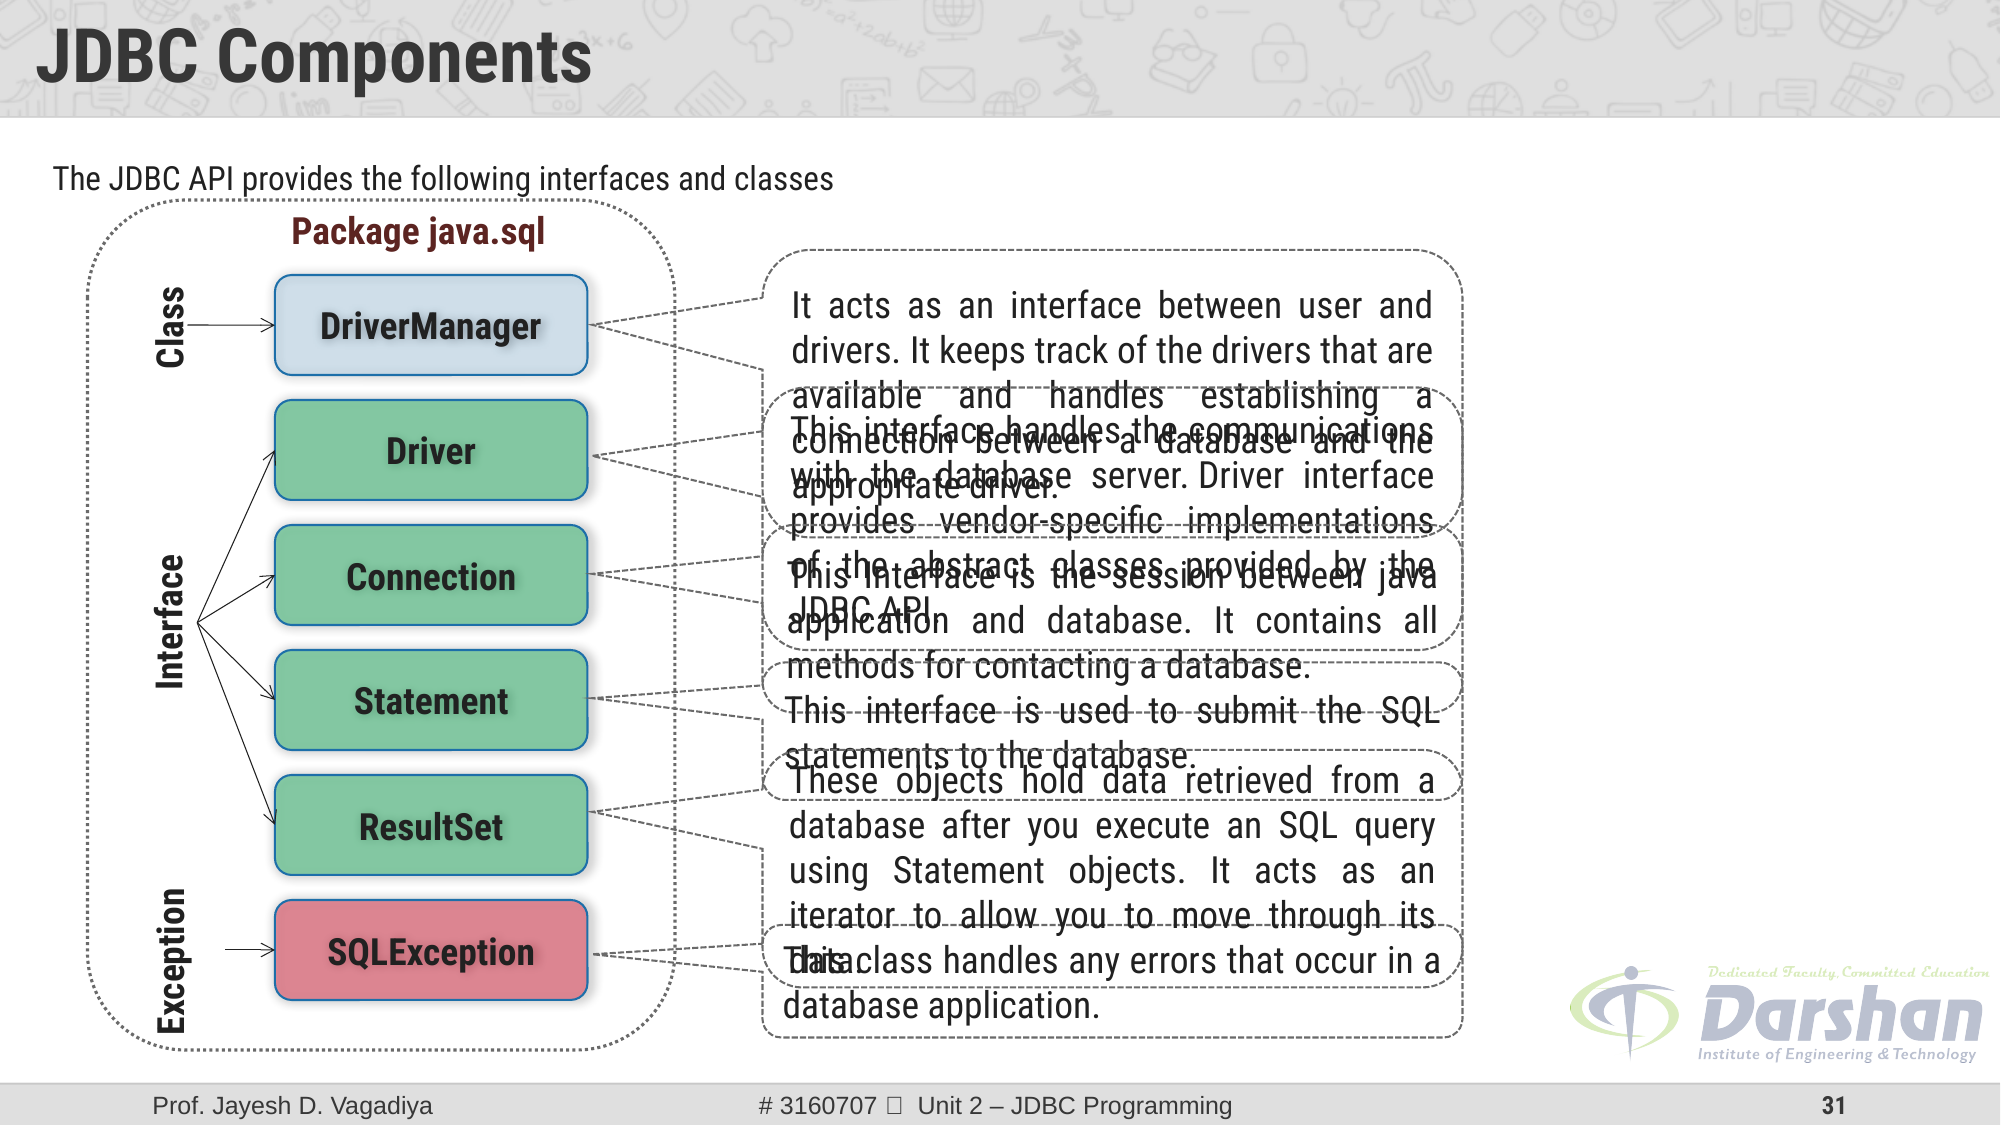

# JDBC Components

The JDBC API provides the following interfaces and classes

Package java.sql
It acts as an interface between user and drivers. It keeps track of the drivers that are available and handles establishing a connection between a database and the appropriate driver.
DriverManager
Class
This interface handles the communications with the database server. Driver interface provides vendor-specific implementations of the abstract classes provided by the JDBC API.
Driver
Connection
This Interface is the session between java application and database. It contains all methods for contacting a database.
Interface
Statement
This interface is used to submit the SQL statements to the database.
These objects hold data retrieved from a database after you execute an SQL query using Statement objects. It acts as an iterator to allow you to move through its data.
ResultSet
SQLException
Exception
This class handles any errors that occur in a database application.